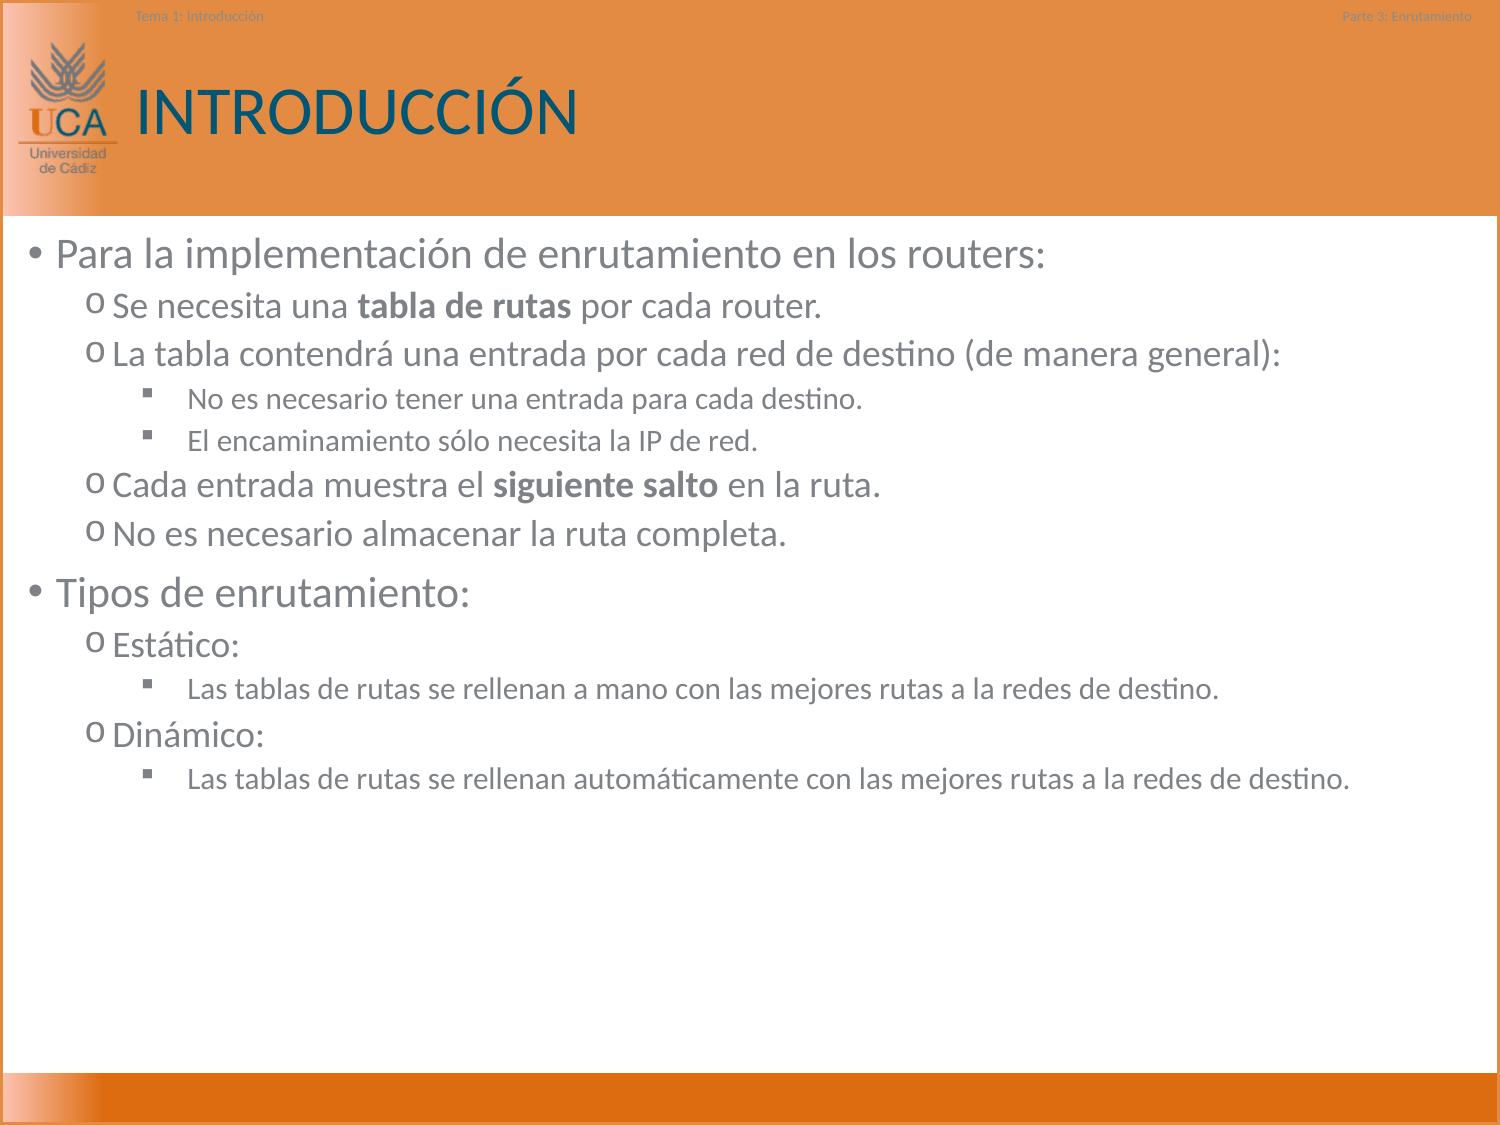

Tema 1: Introducción

Parte 3: Enrutamiento
# INTRODUCCIÓN
Para la implementación de enrutamiento en los routers:
Se necesita una tabla de rutas por cada router.
La tabla contendrá una entrada por cada red de destino (de manera general):
No es necesario tener una entrada para cada destino.
El encaminamiento sólo necesita la IP de red.
Cada entrada muestra el siguiente salto en la ruta.
No es necesario almacenar la ruta completa.
Tipos de enrutamiento:
Estático:
Las tablas de rutas se rellenan a mano con las mejores rutas a la redes de destino.
Dinámico:
Las tablas de rutas se rellenan automáticamente con las mejores rutas a la redes de destino.